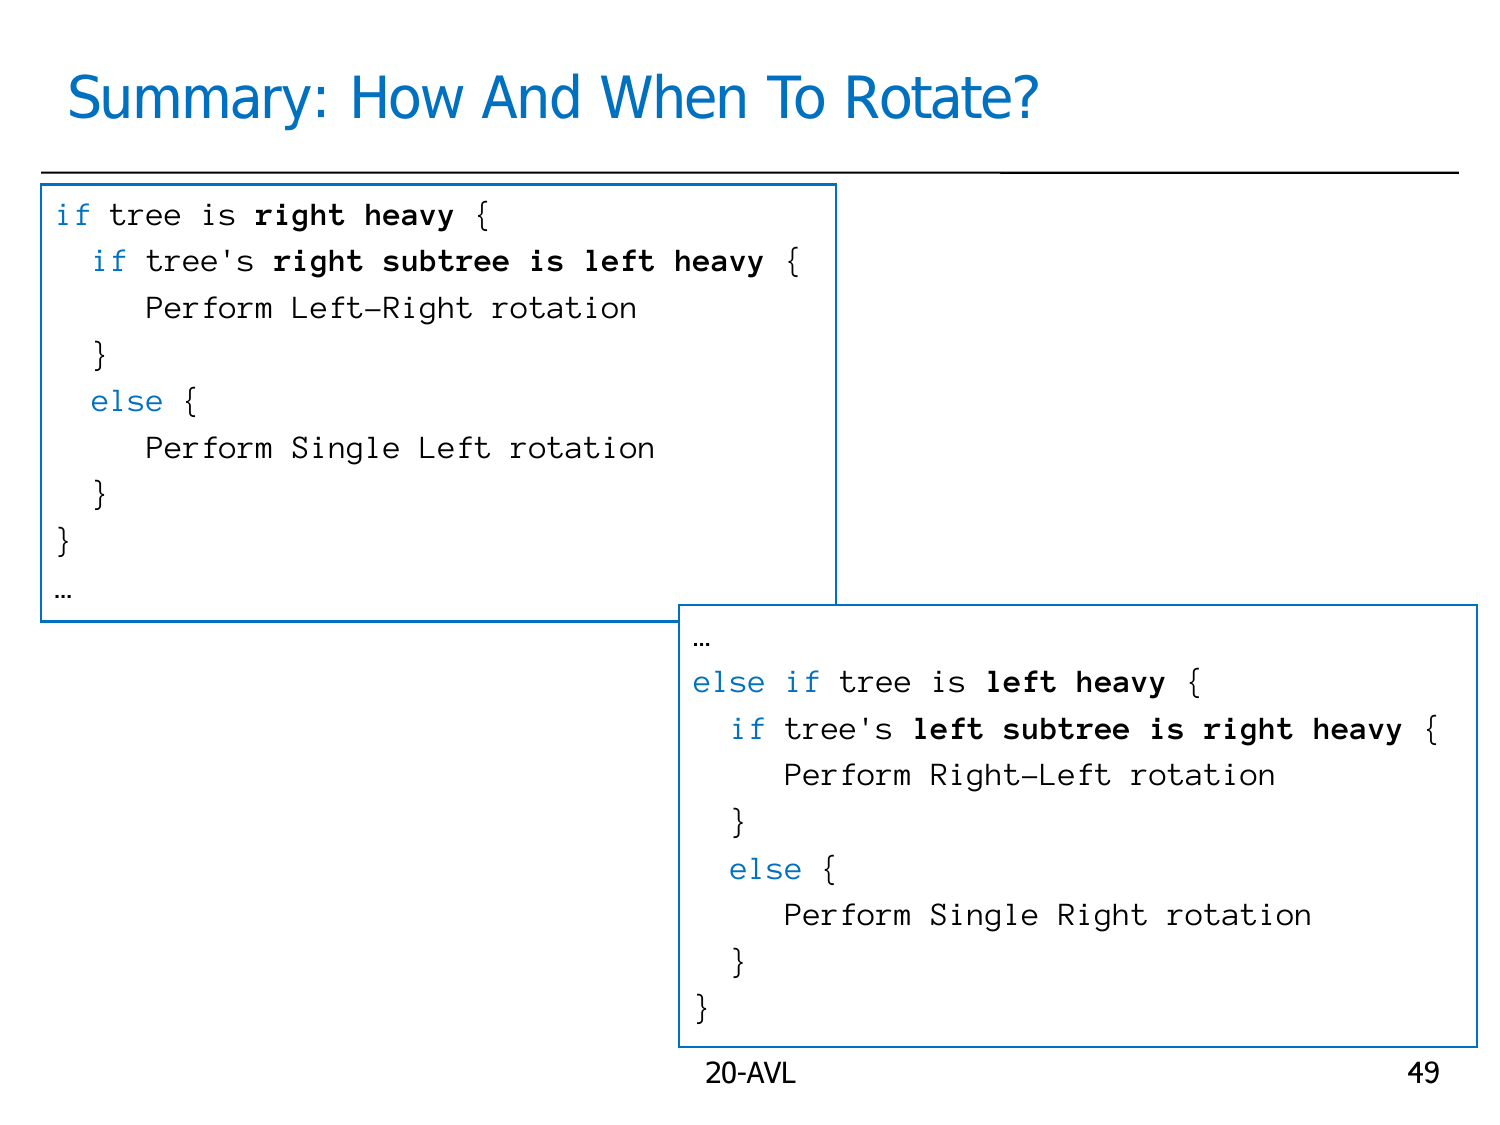

# Summary: How And When To Rotate?
if tree is right heavy {
  if tree's right subtree is left heavy {
     Perform Left-Right rotation
  }
  else {
     Perform Single Left rotation
  }
}
…
…
else if tree is left heavy {
  if tree's left subtree is right heavy {
     Perform Right-Left rotation
  }
  else {
     Perform Single Right rotation
  }
}
20-AVL
49